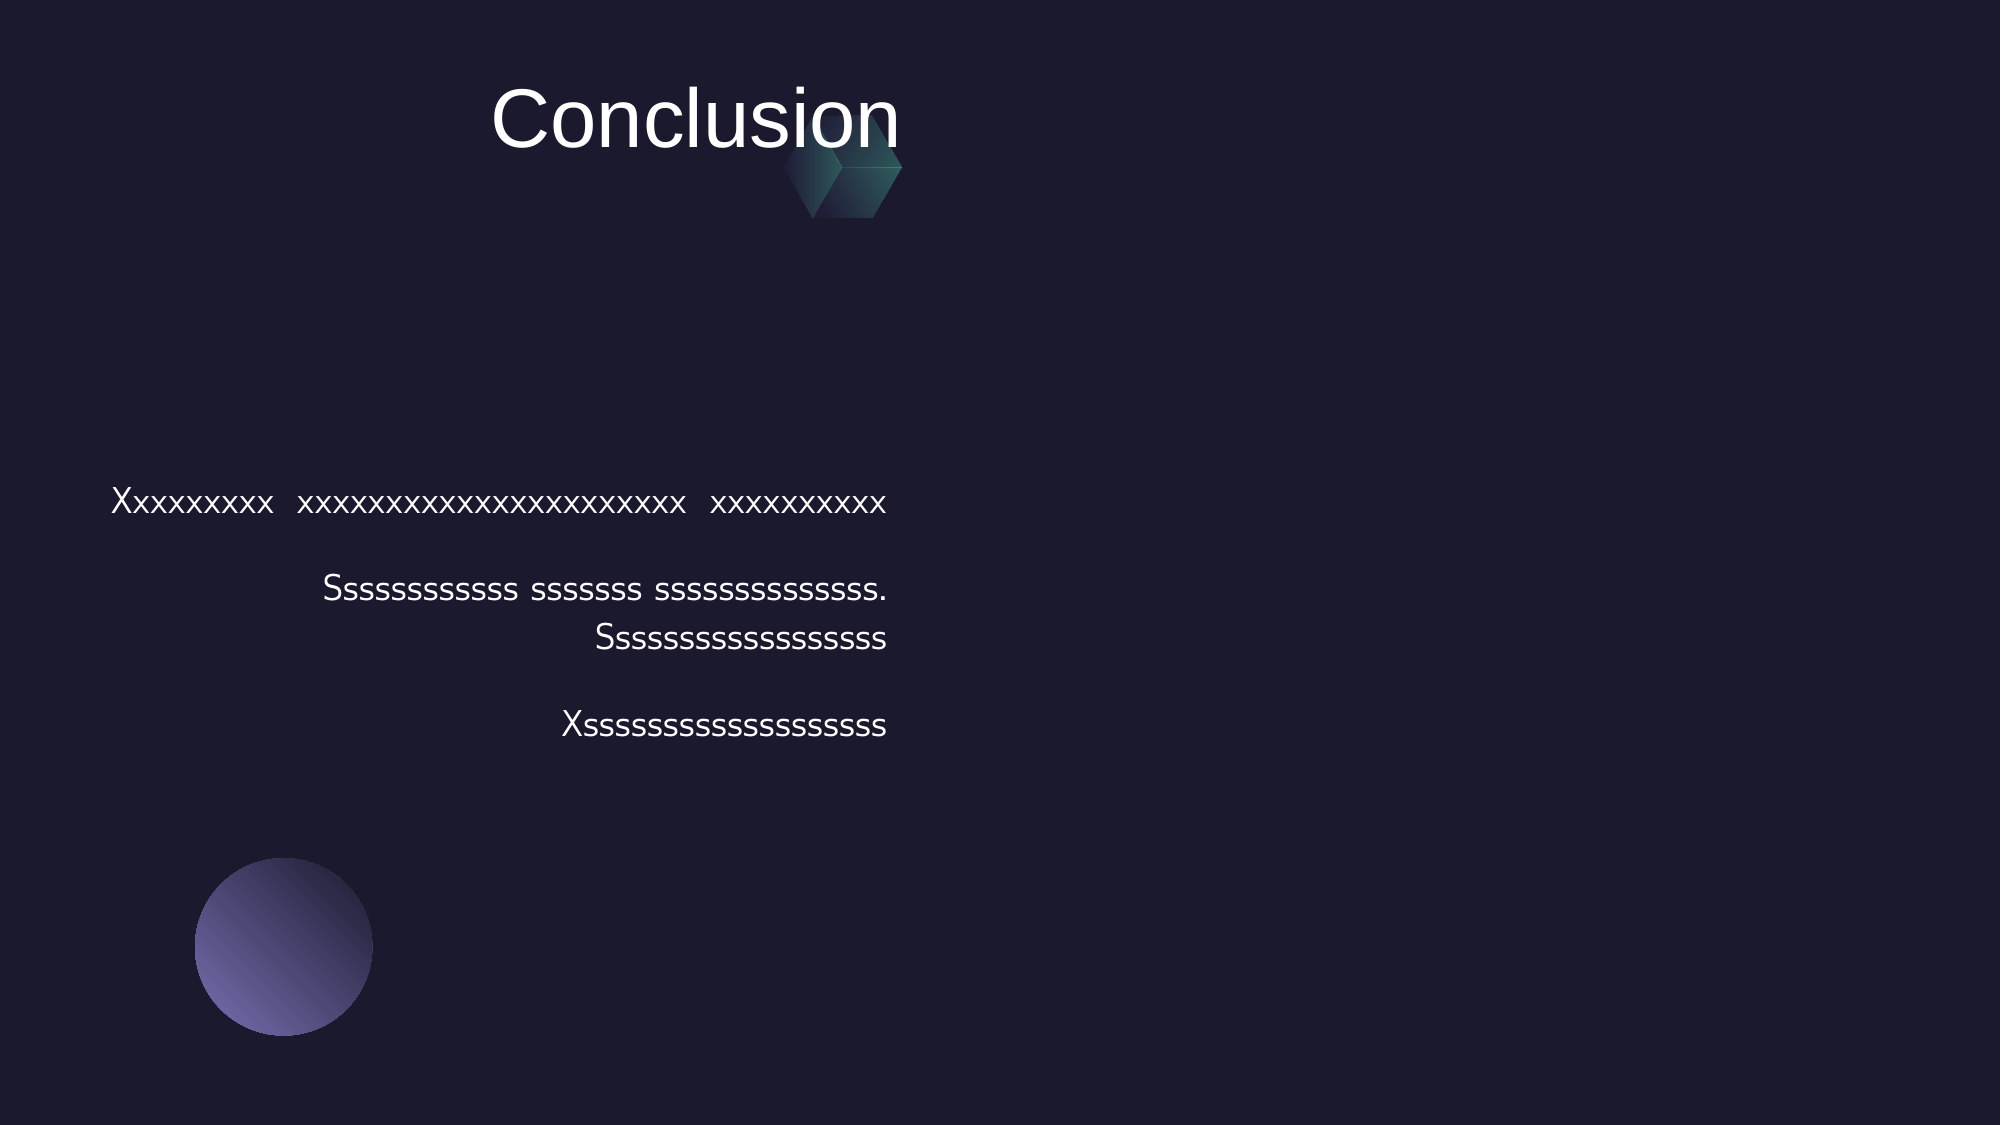

# Conclusion

Xxxxxxxxx  xxxxxxxxxxxxxxxxxxxxxx  xxxxxxxxxx
Ssssssssssss sssssss ssssssssssssss. Ssssssssssssssssss
Xsssssssssssssssssss